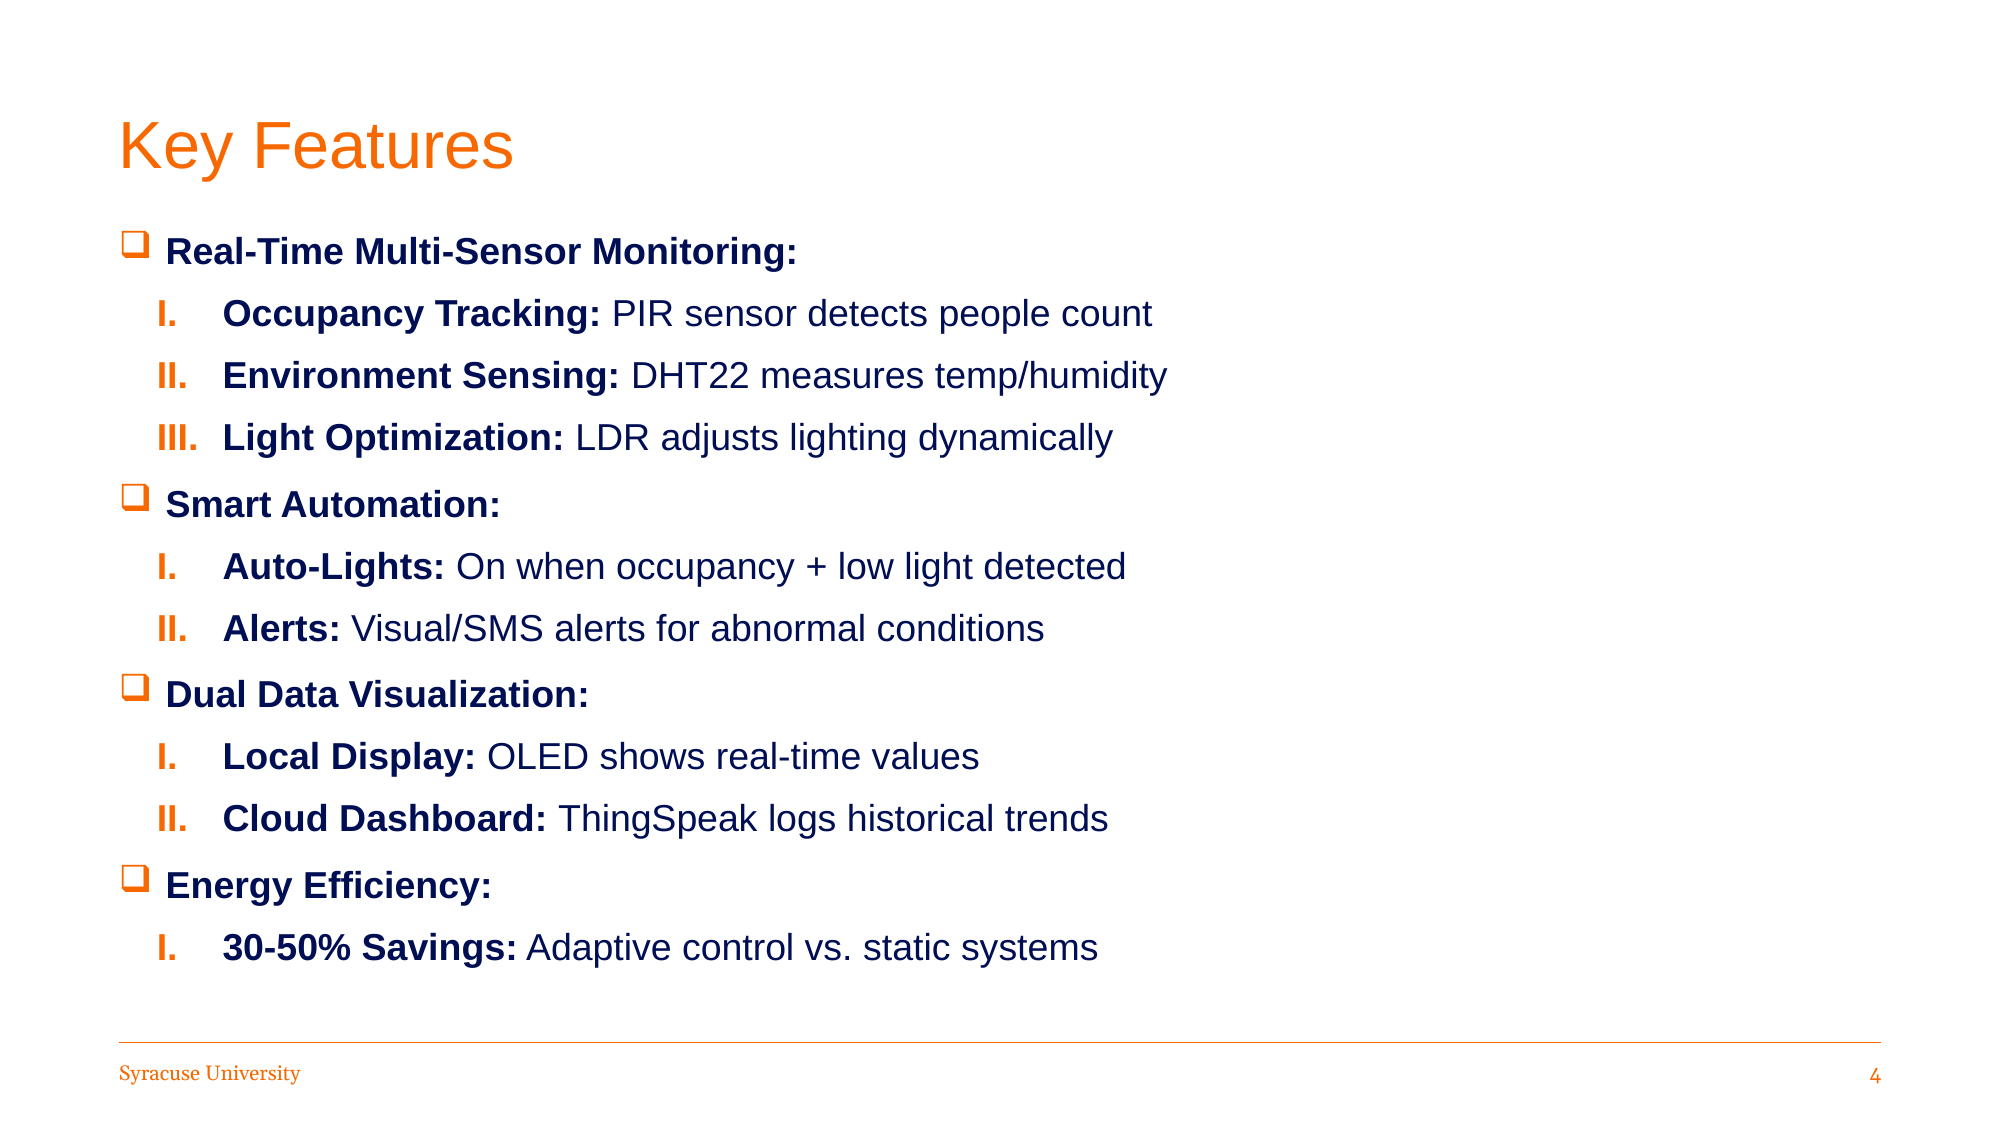

# Key Features
Real-Time Multi-Sensor Monitoring:
Occupancy Tracking: PIR sensor detects people count
Environment Sensing: DHT22 measures temp/humidity
Light Optimization: LDR adjusts lighting dynamically
Smart Automation:
Auto-Lights: On when occupancy + low light detected
Alerts: Visual/SMS alerts for abnormal conditions
Dual Data Visualization:
Local Display: OLED shows real-time values
Cloud Dashboard: ThingSpeak logs historical trends
Energy Efficiency:
30-50% Savings: Adaptive control vs. static systems